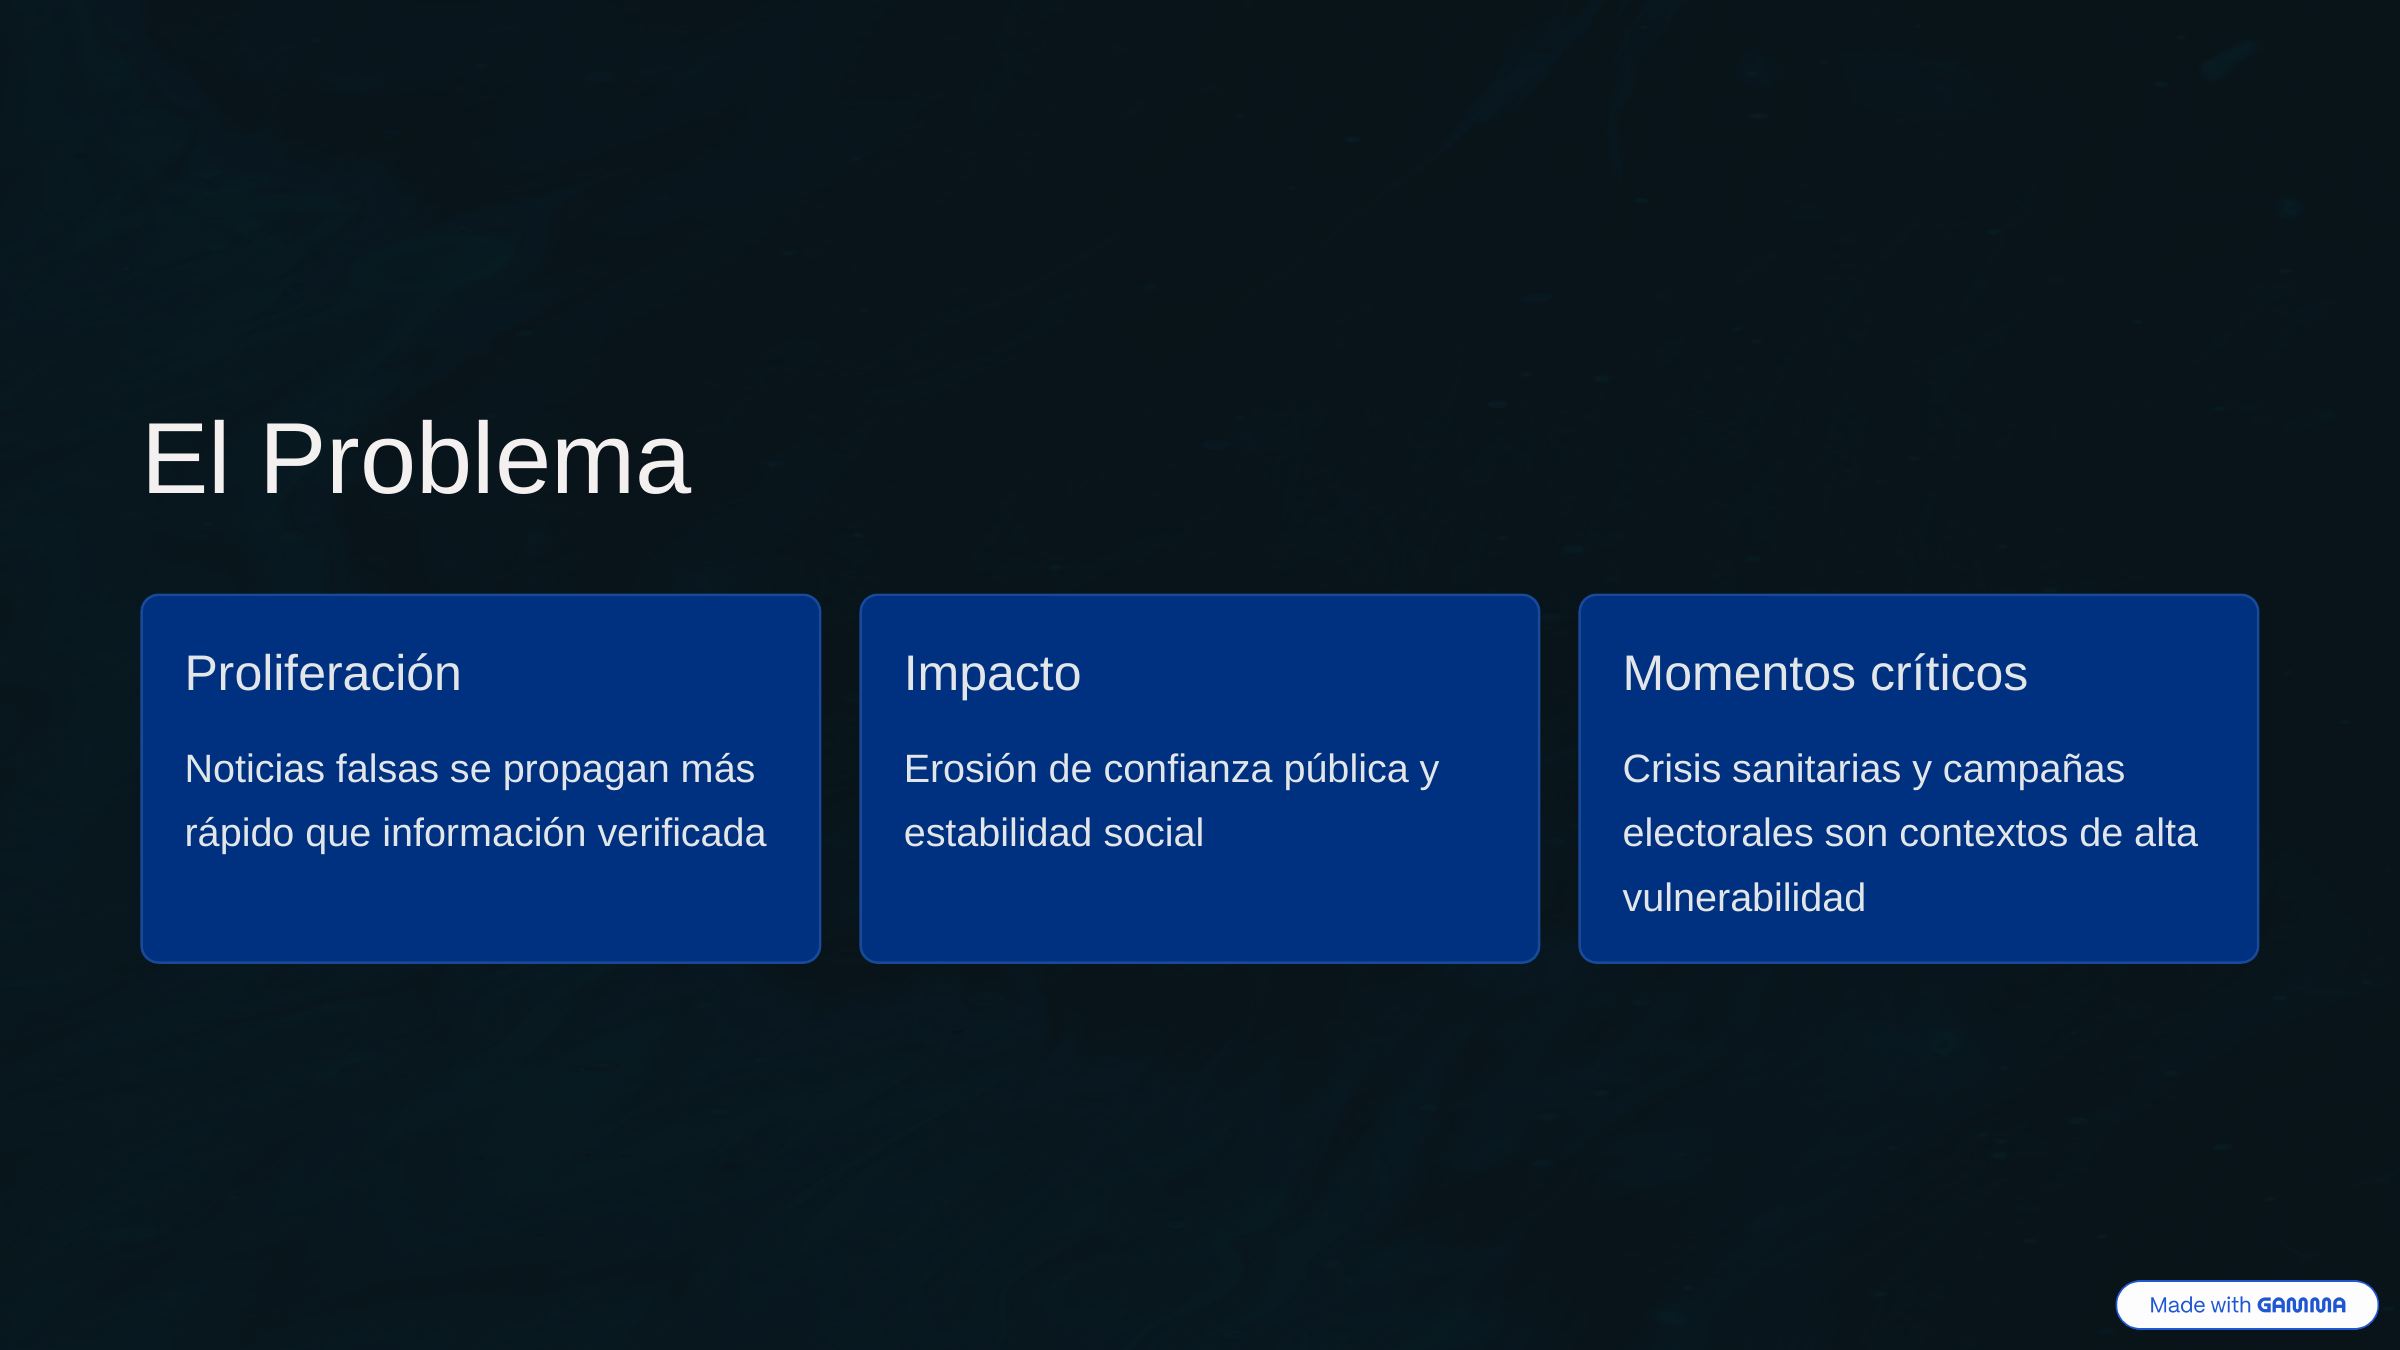

El Problema

Proliferación
Impacto
Momentos críticos
Noticias falsas se propagan más rápido que información verificada
Erosión de confianza pública y estabilidad social
Crisis sanitarias y campañas electorales son contextos de alta vulnerabilidad